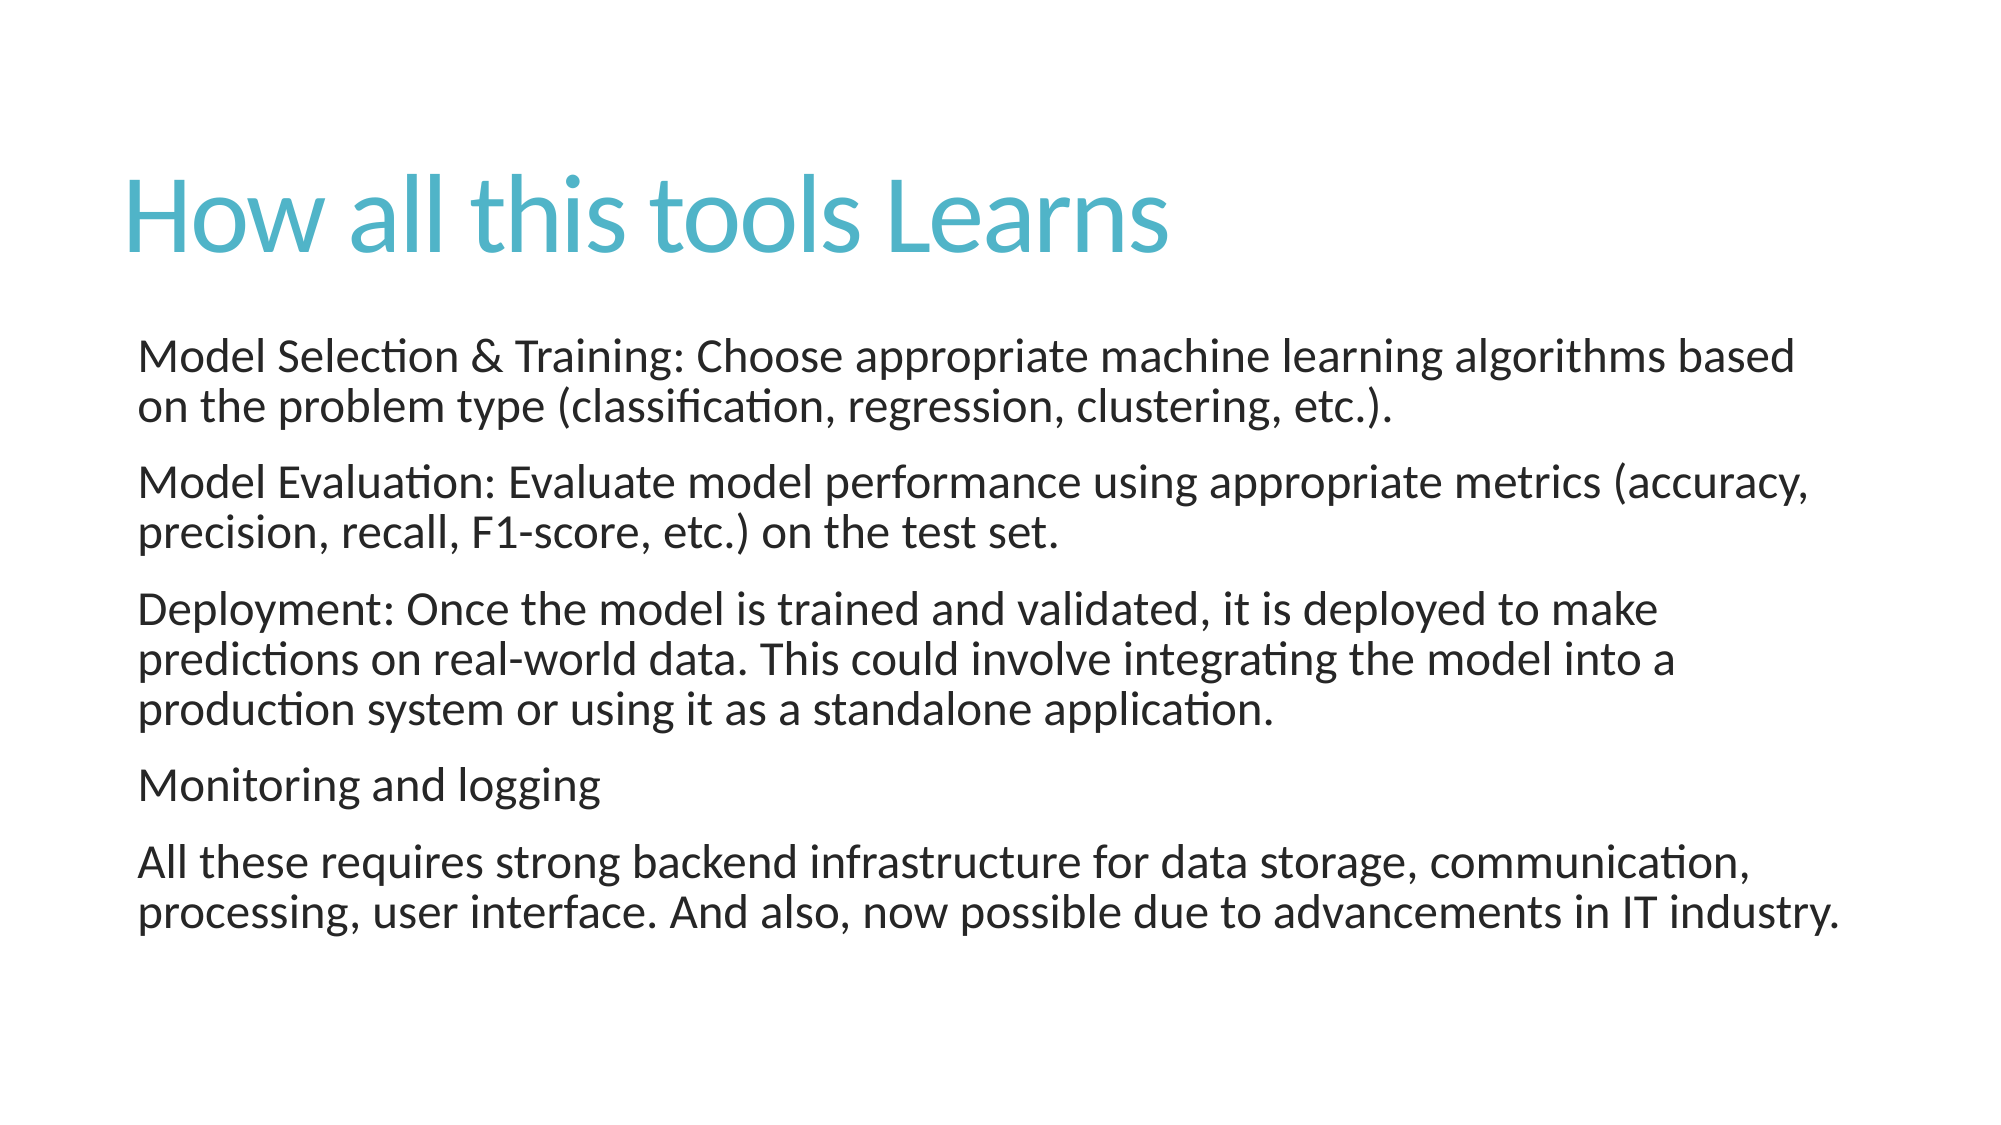

# How all this tools Learns
Model Selection & Training: Choose appropriate machine learning algorithms based on the problem type (classification, regression, clustering, etc.).
Model Evaluation: Evaluate model performance using appropriate metrics (accuracy, precision, recall, F1-score, etc.) on the test set.
Deployment: Once the model is trained and validated, it is deployed to make predictions on real-world data. This could involve integrating the model into a production system or using it as a standalone application.
Monitoring and logging
All these requires strong backend infrastructure for data storage, communication, processing, user interface. And also, now possible due to advancements in IT industry.